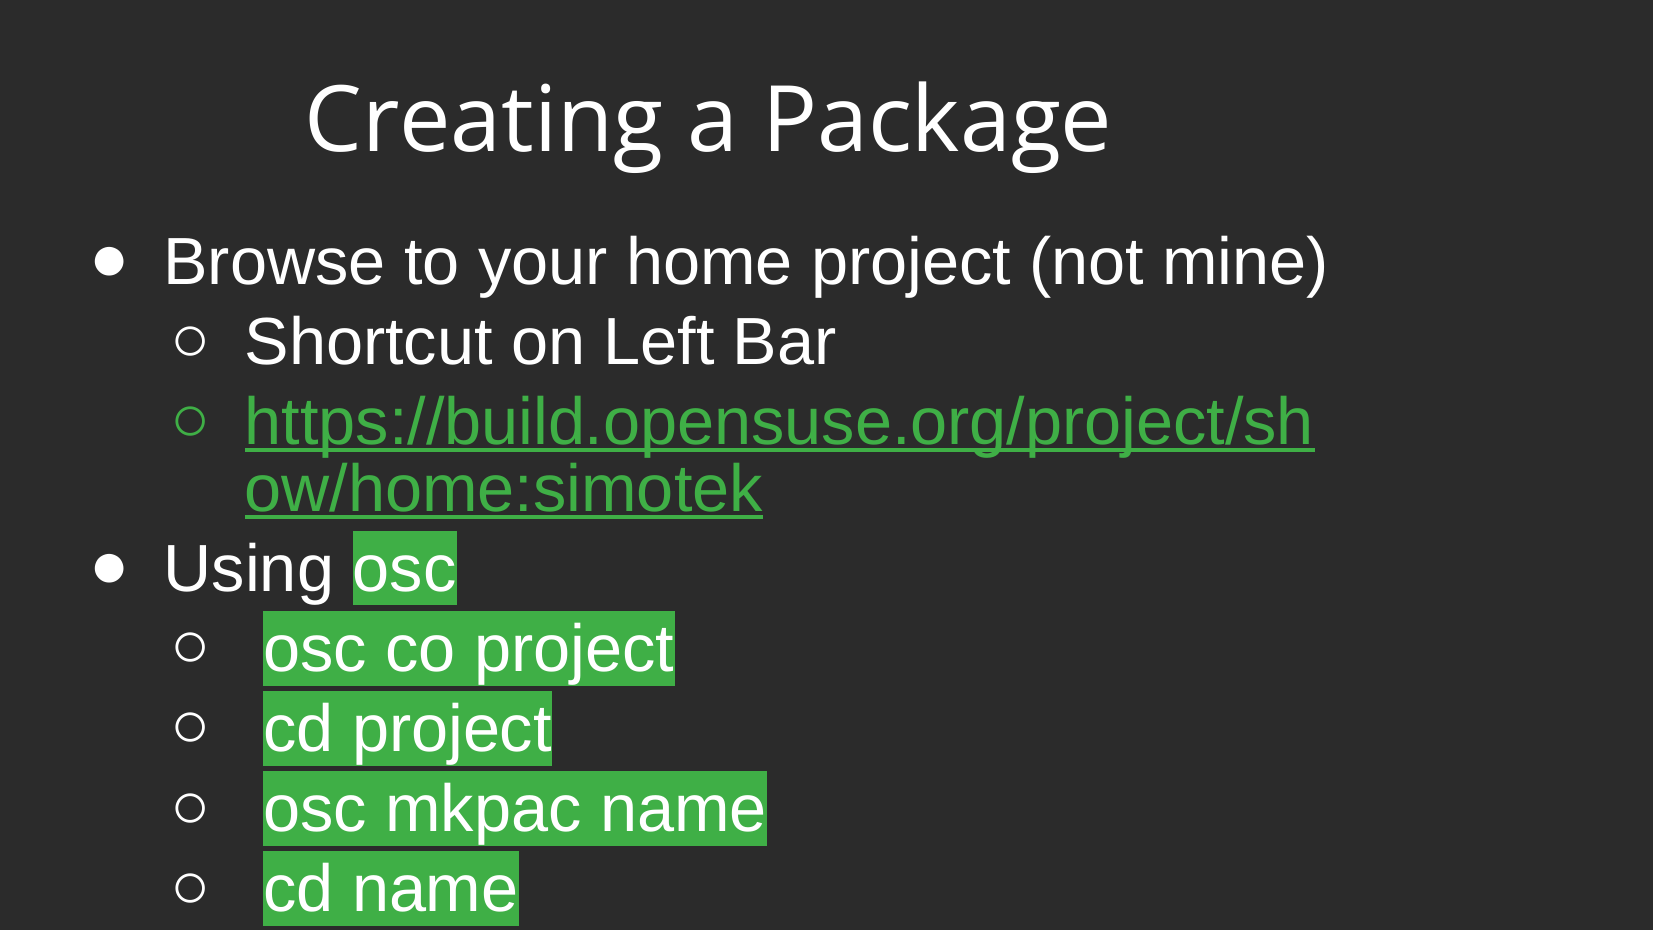

# Creating a Package
Browse to your home project (not mine)
Shortcut on Left Bar
https://build.opensuse.org/project/show/home:simotek
Using osc
 osc co project
 cd project
 osc mkpac name
 cd name